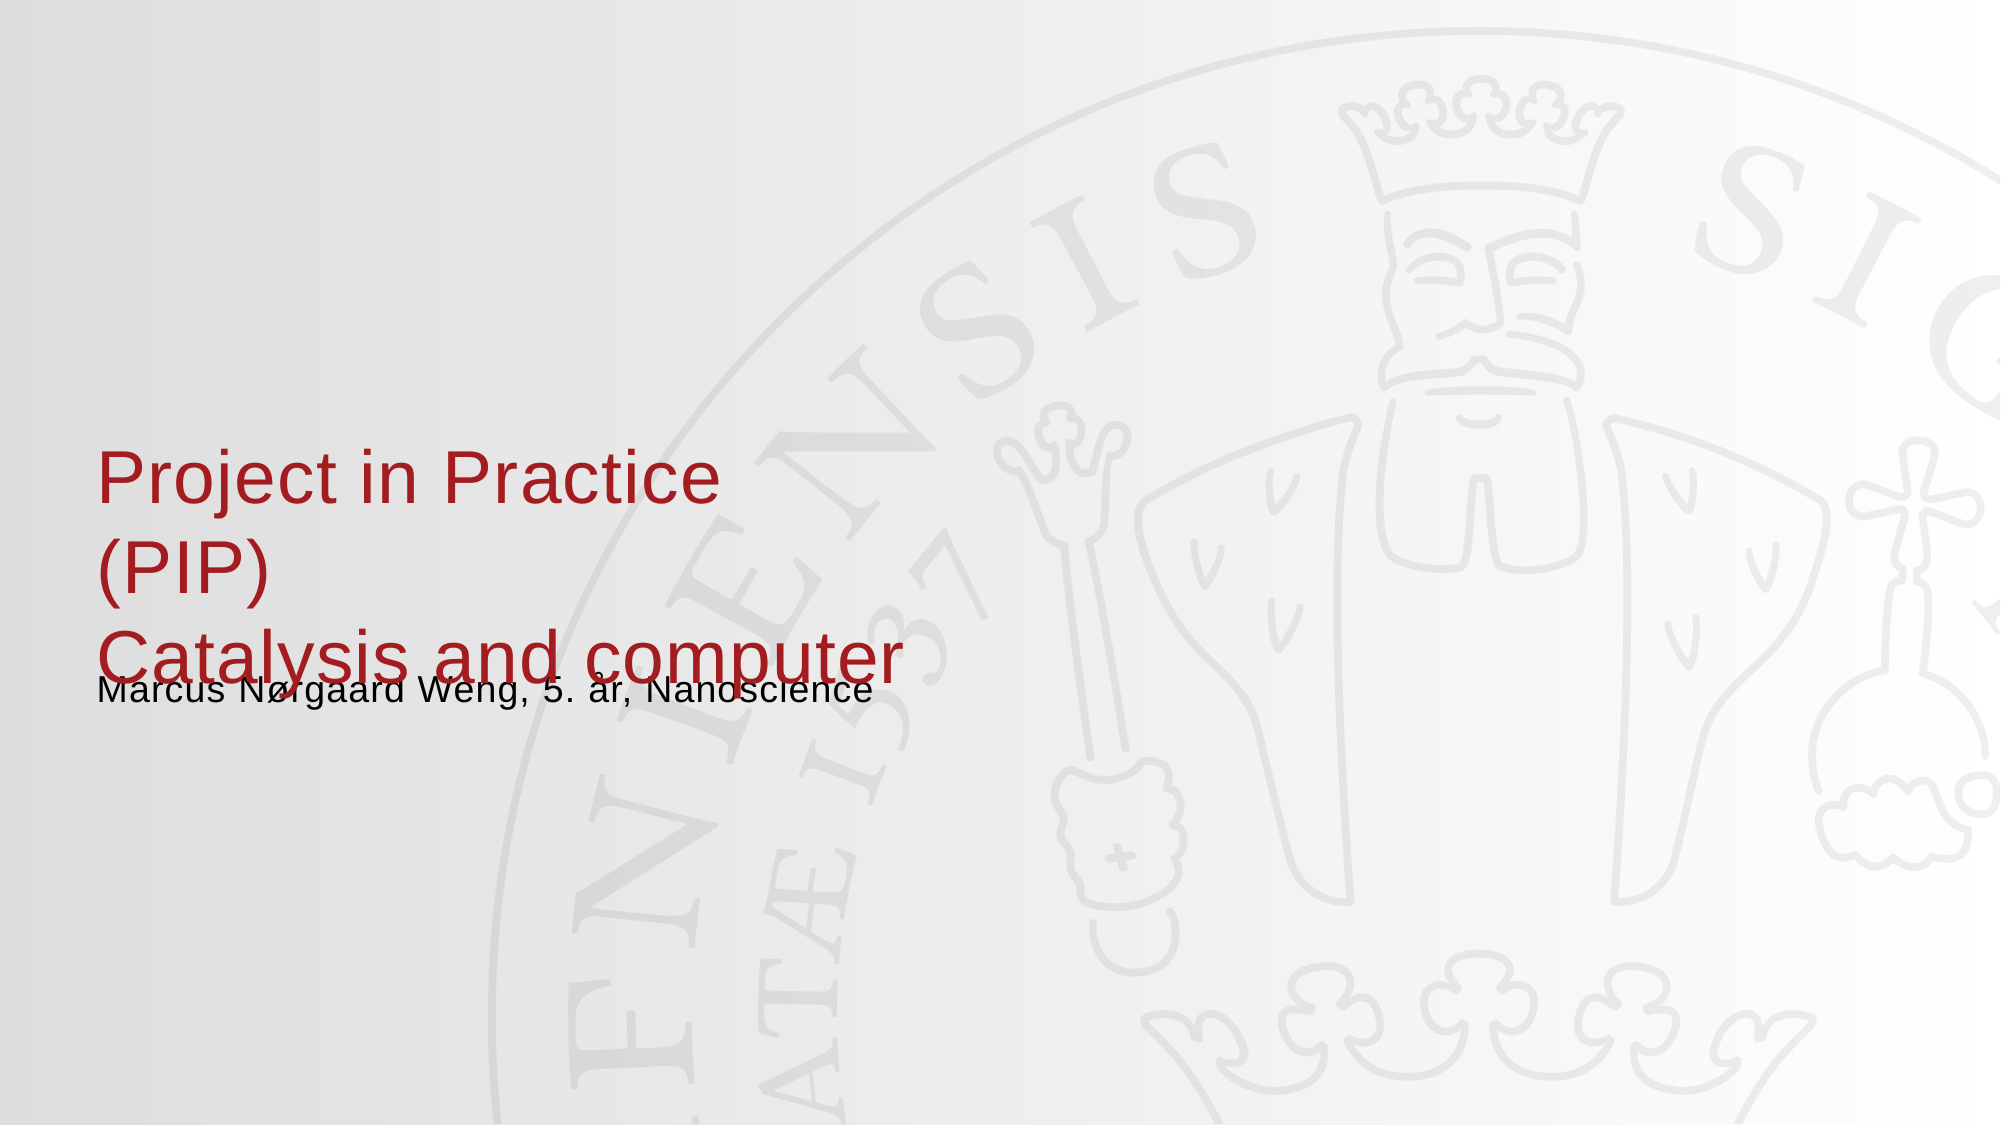

29.11.2022
1
#
Project in Practice (PIP)
Catalysis and computer
Marcus Nørgaard Weng, 5. år, Nanoscience